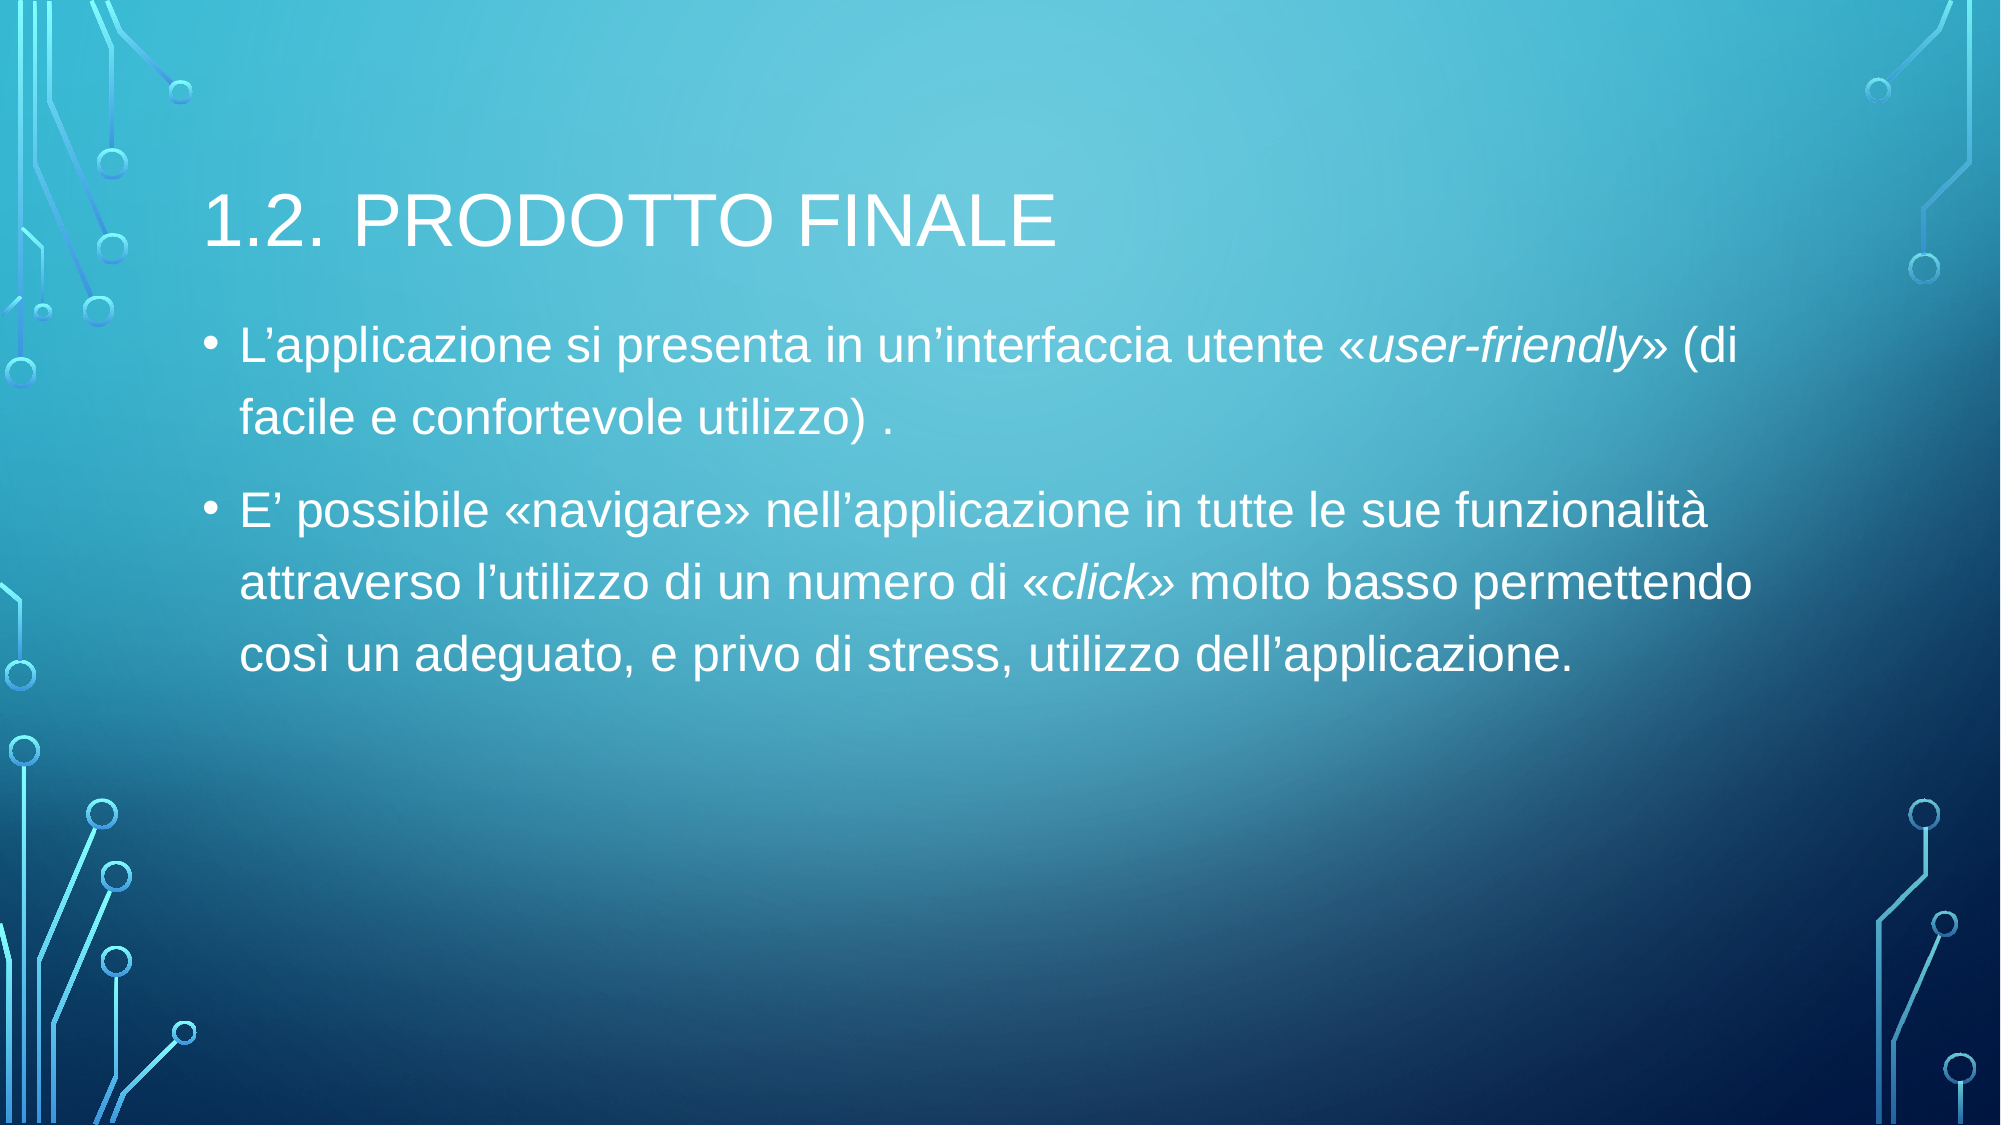

# 1.2.	PRODOTTO FINALE
L’applicazione si presenta in un’interfaccia utente «user-friendly» (di facile e confortevole utilizzo) .
E’ possibile «navigare» nell’applicazione in tutte le sue funzionalità attraverso l’utilizzo di un numero di «click» molto basso permettendo così un adeguato, e privo di stress, utilizzo dell’applicazione.